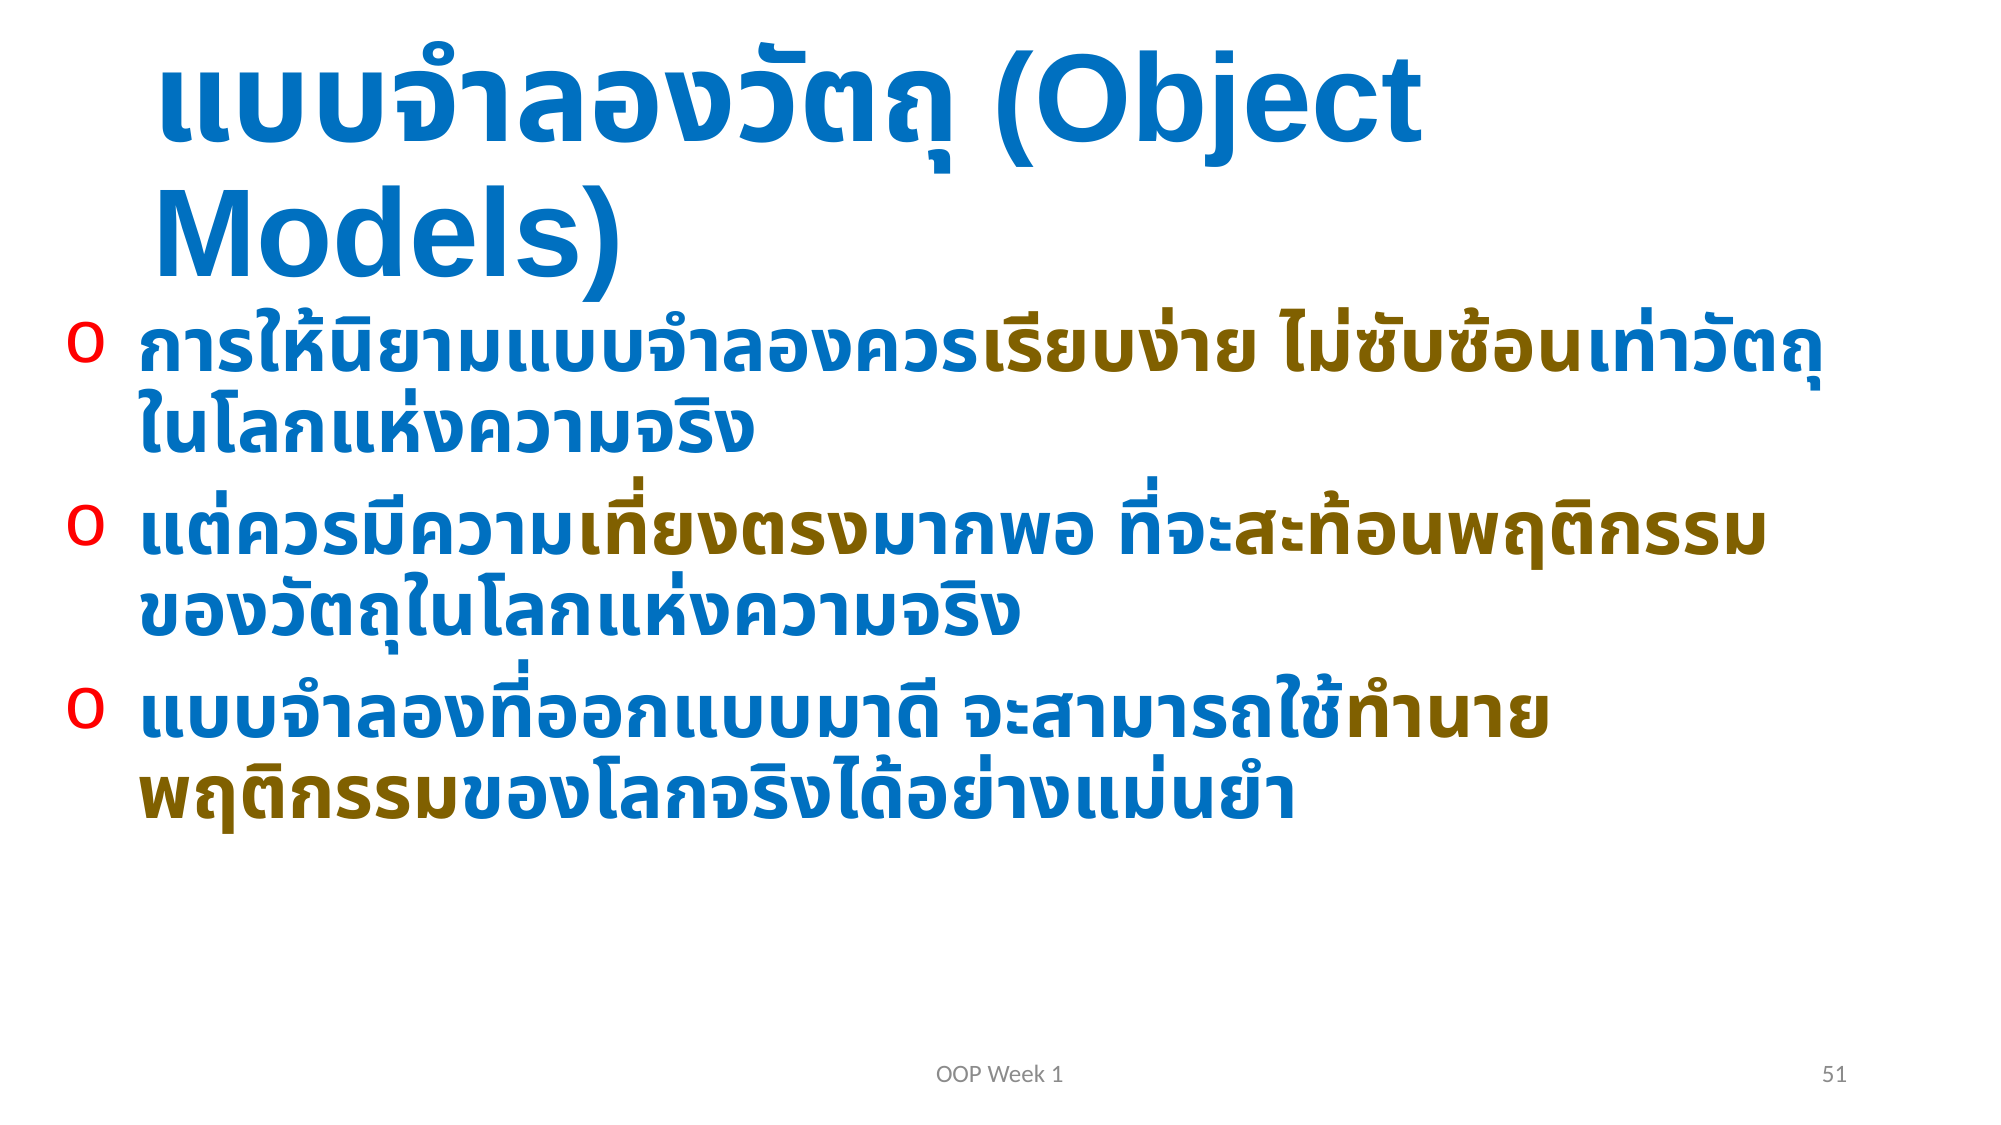

# แบบจำลองวัตถุ (Object Models)
การให้นิยามแบบจำลองควรเรียบง่าย ไม่ซับซ้อนเท่าวัตถุในโลกแห่งความจริง
แต่ควรมีความเที่ยงตรงมากพอ ที่จะสะท้อนพฤติกรรมของวัตถุในโลกแห่งความจริง
แบบจำลองที่ออกแบบมาดี จะสามารถใช้ทำนายพฤติกรรมของโลกจริงได้อย่างแม่นยำ
OOP Week 1
51